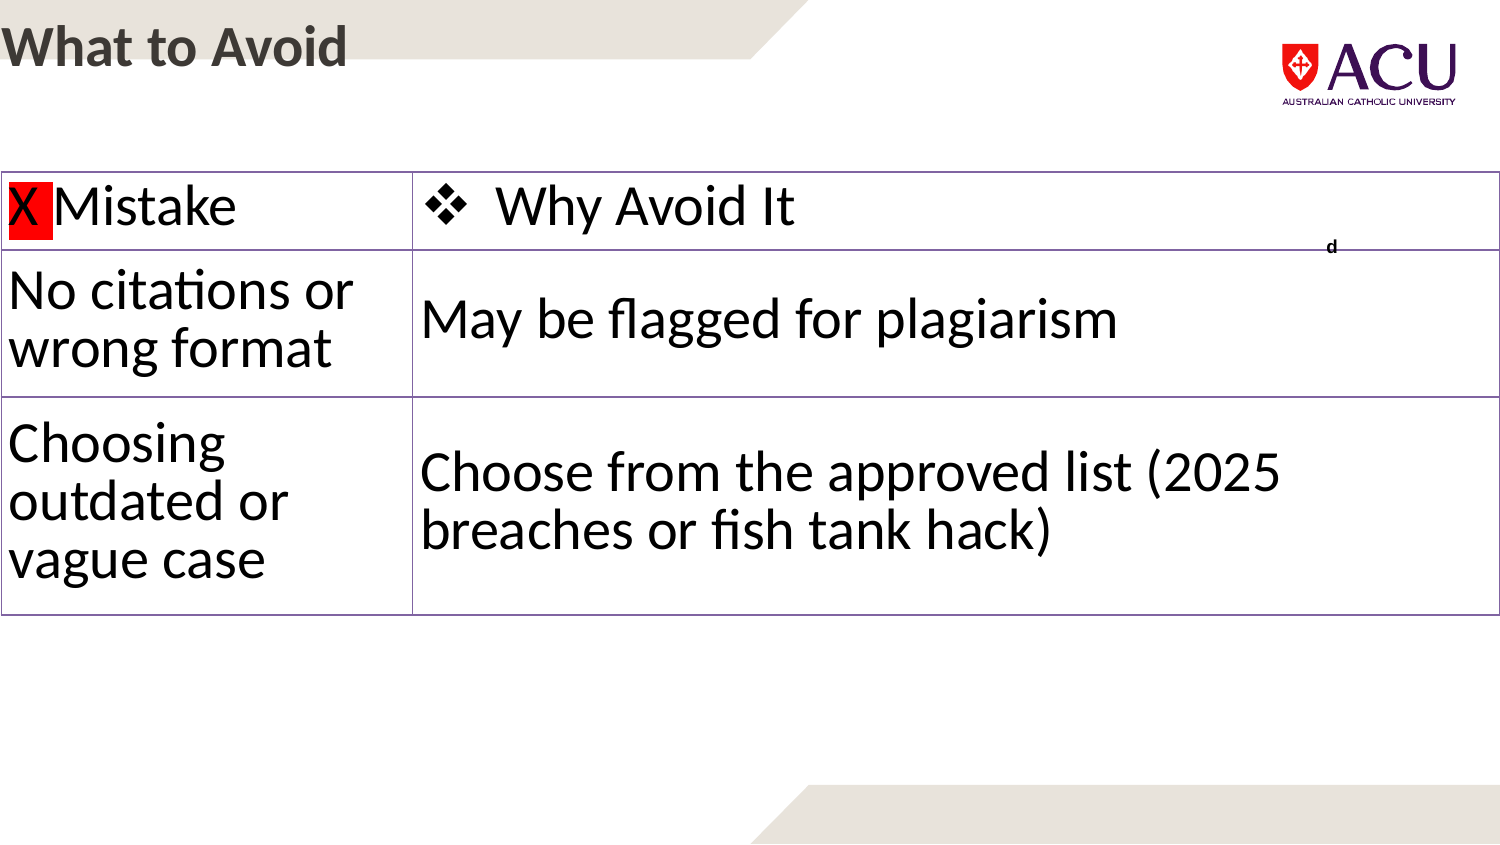

What to Avoid
| X Mistake | Why Avoid It |
| --- | --- |
| No citations or wrong format | May be flagged for plagiarism |
| Choosing outdated or vague case | Choose from the approved list (2025 breaches or fish tank hack) |
d